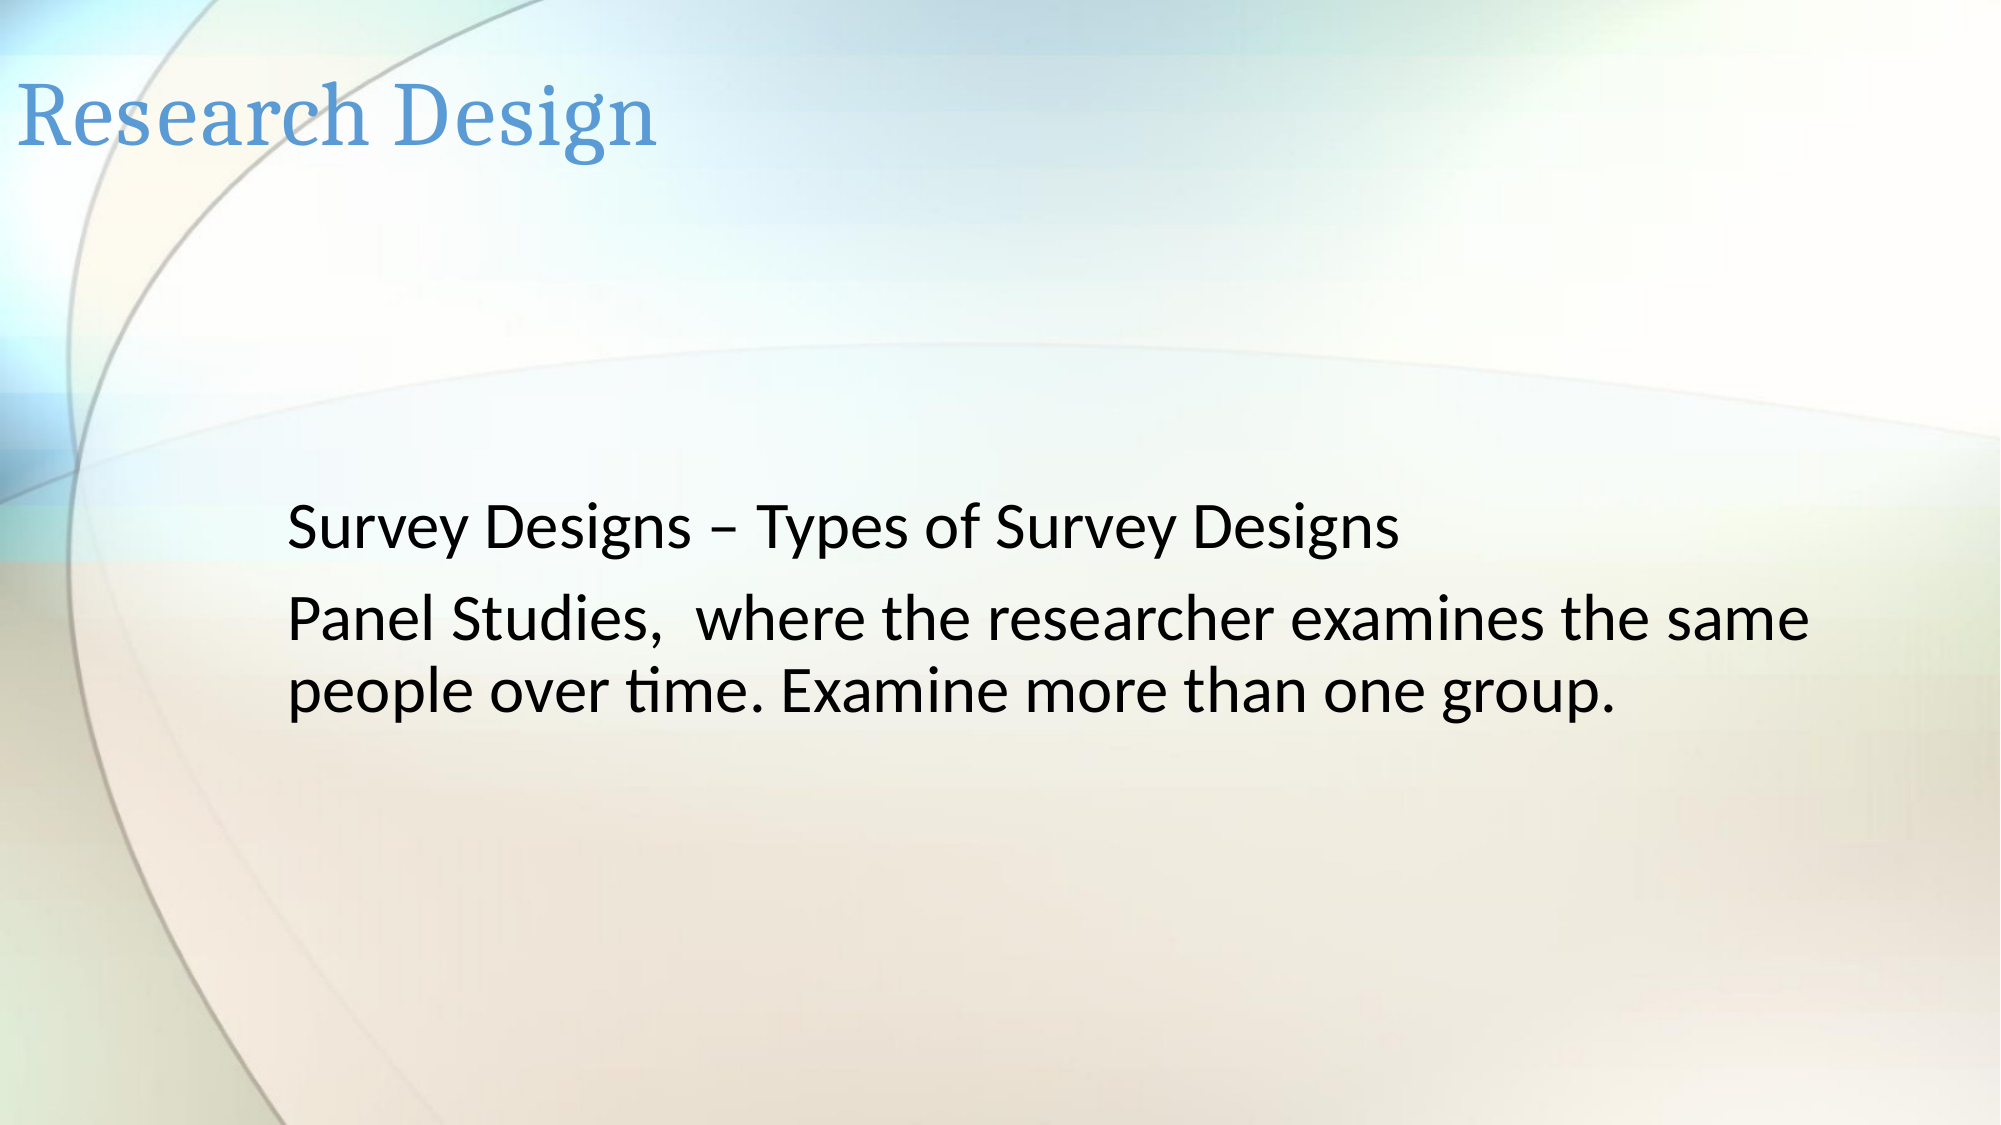

# Research Design
Survey Designs – Types of Survey Designs
Panel Studies,  where the researcher examines the same people over time. Examine more than one group.